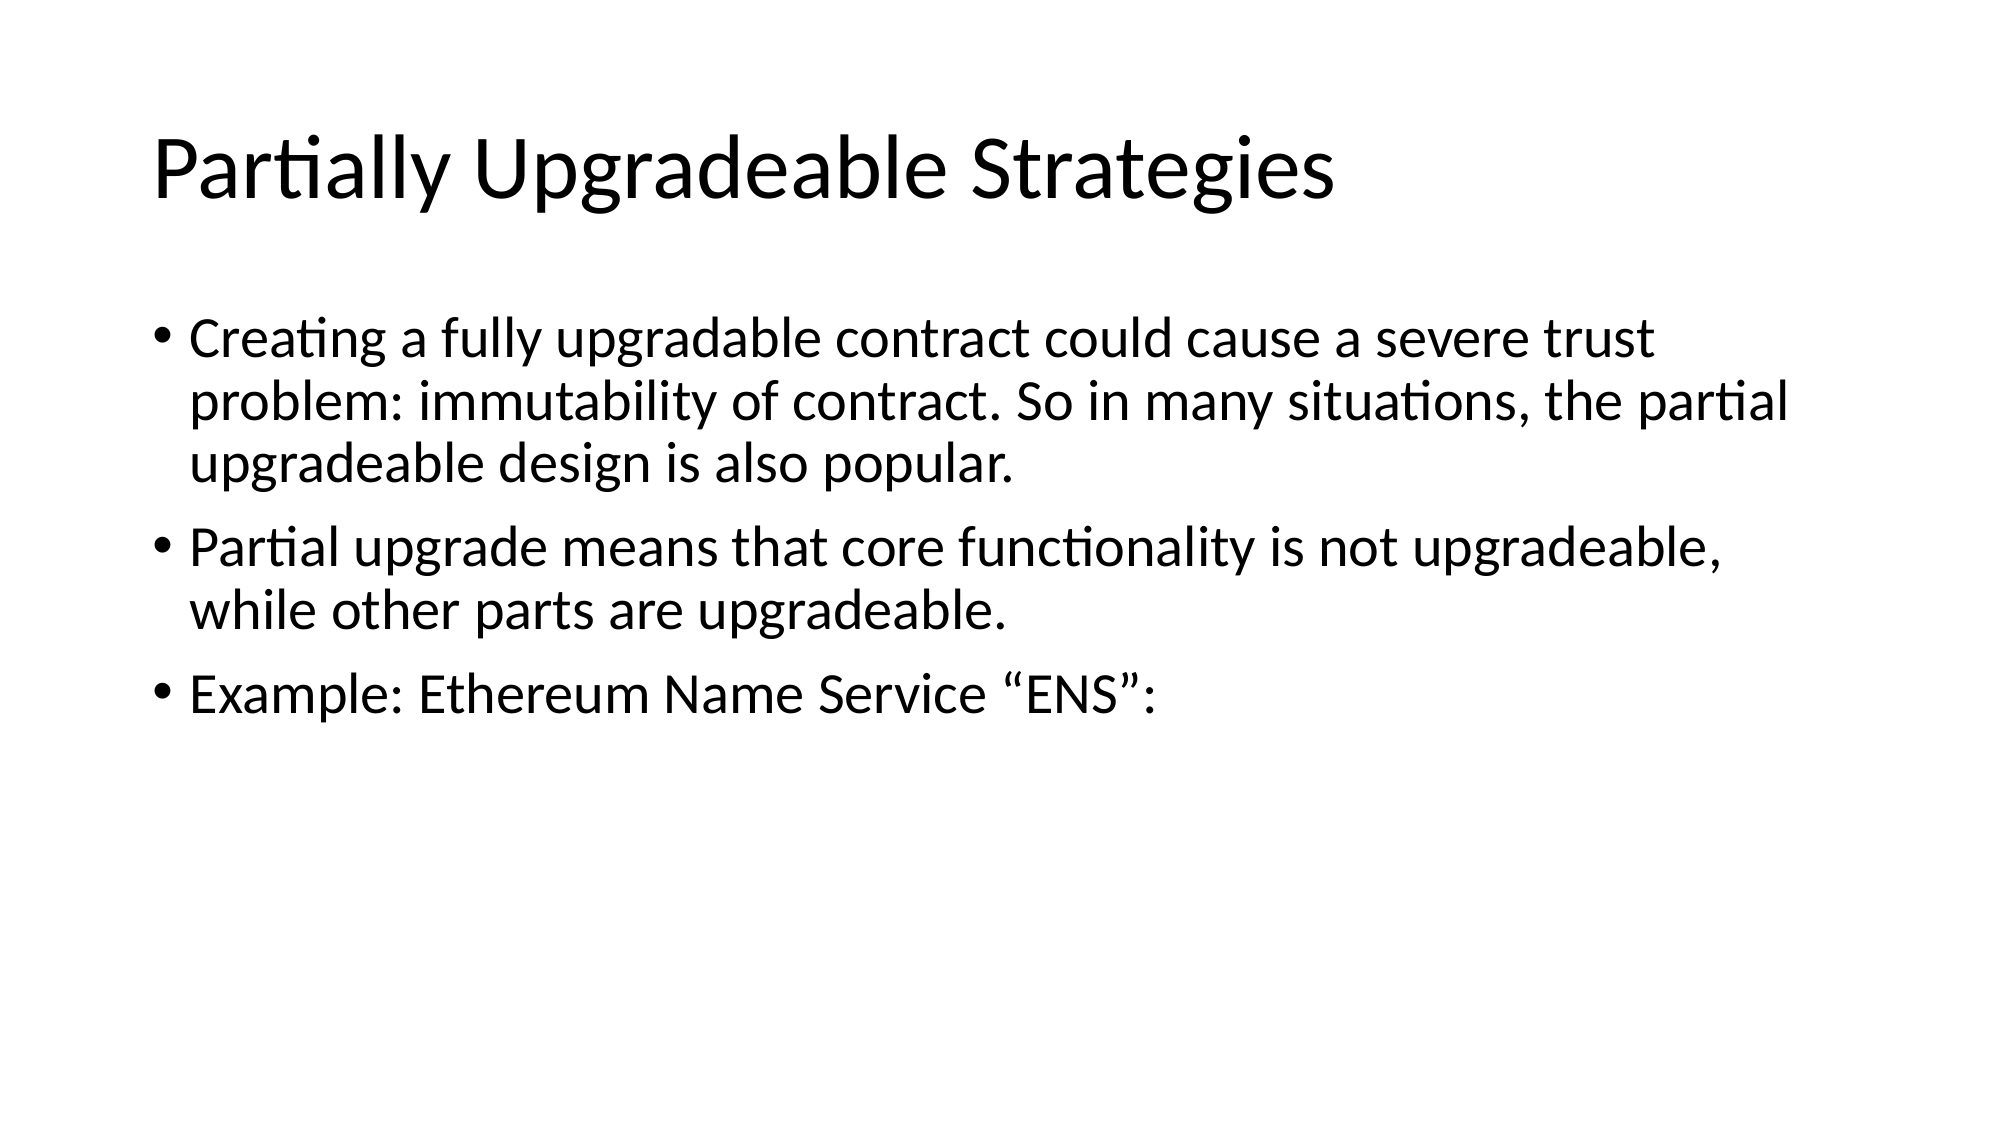

# Partially Upgradeable Strategies
Creating a fully upgradable contract could cause a severe trust problem: immutability of contract. So in many situations, the partial upgradeable design is also popular.
Partial upgrade means that core functionality is not upgradeable, while other parts are upgradeable.
Example: Ethereum Name Service “ENS”: